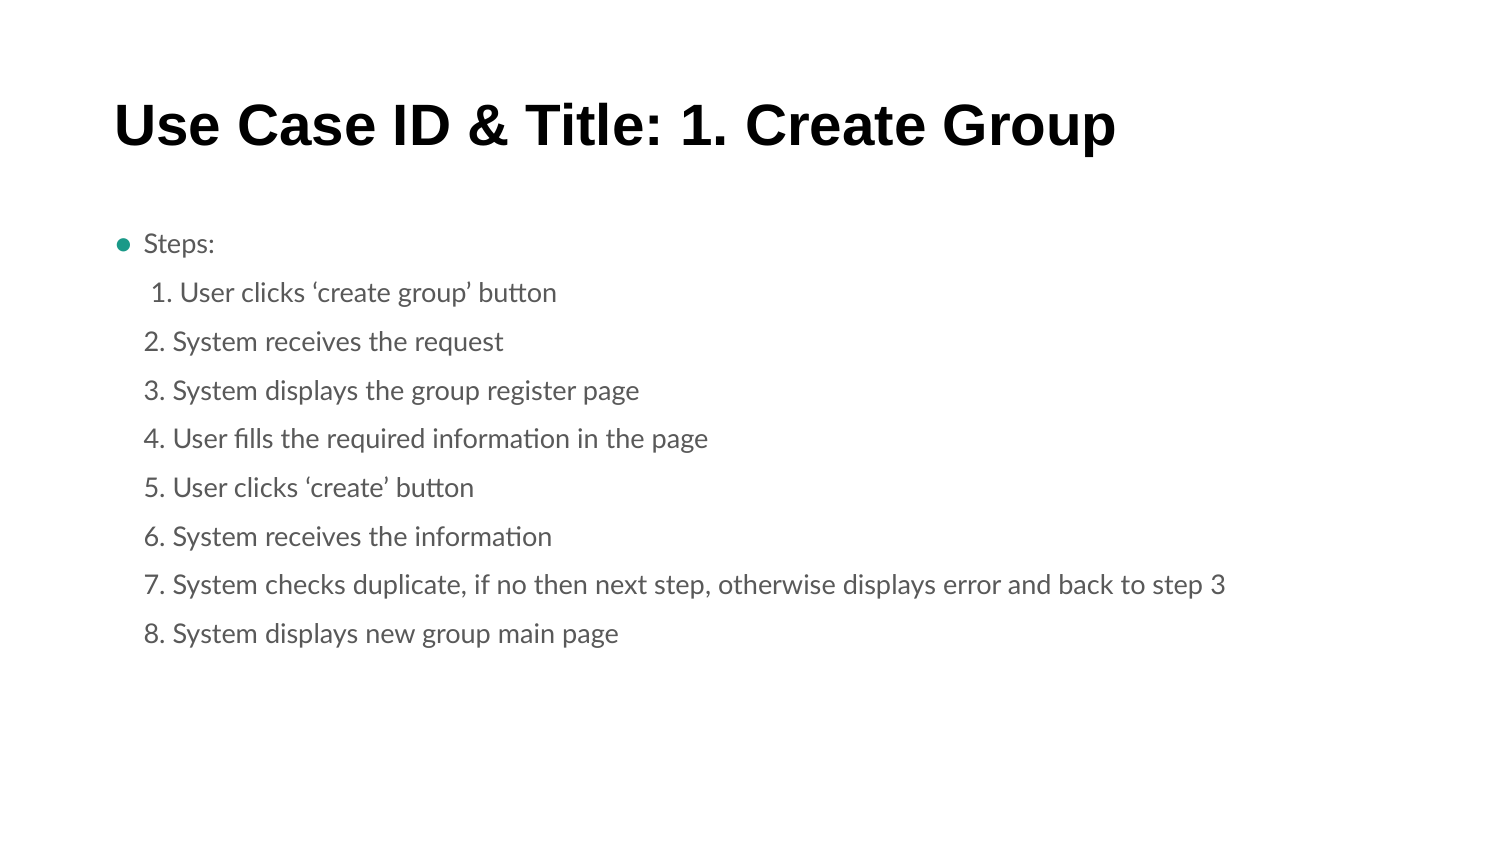

#
Use Case ID & Title: 1. Create Group
Steps:
 1. User clicks ‘create group’ button
2. System receives the request
3. System displays the group register page
4. User fills the required information in the page
5. User clicks ‘create’ button
6. System receives the information
7. System checks duplicate, if no then next step, otherwise displays error and back to step 3
8. System displays new group main page